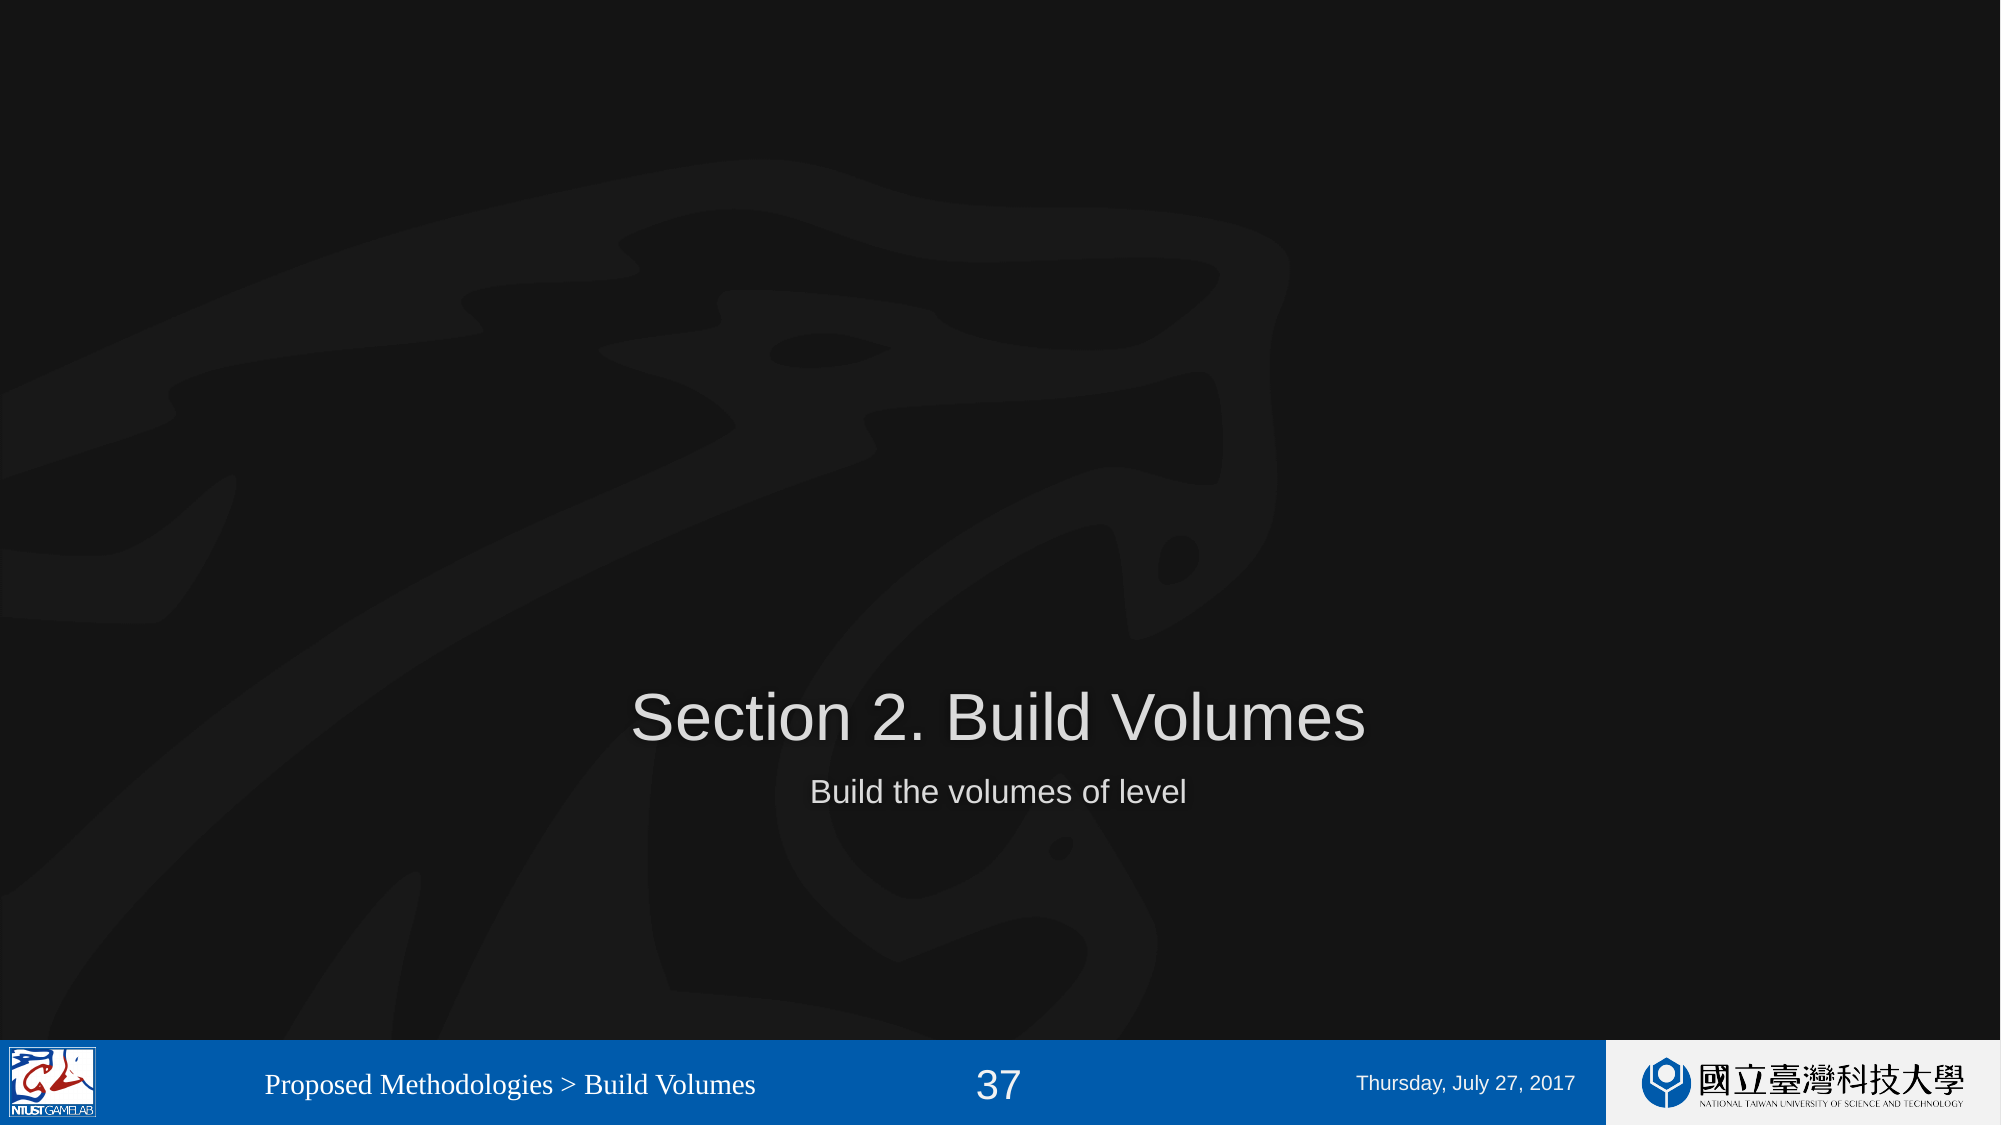

# Section 2. Build Volumes
Build the volumes of level
Proposed Methodologies > Build Volumes
Thursday, July 27, 2017
37